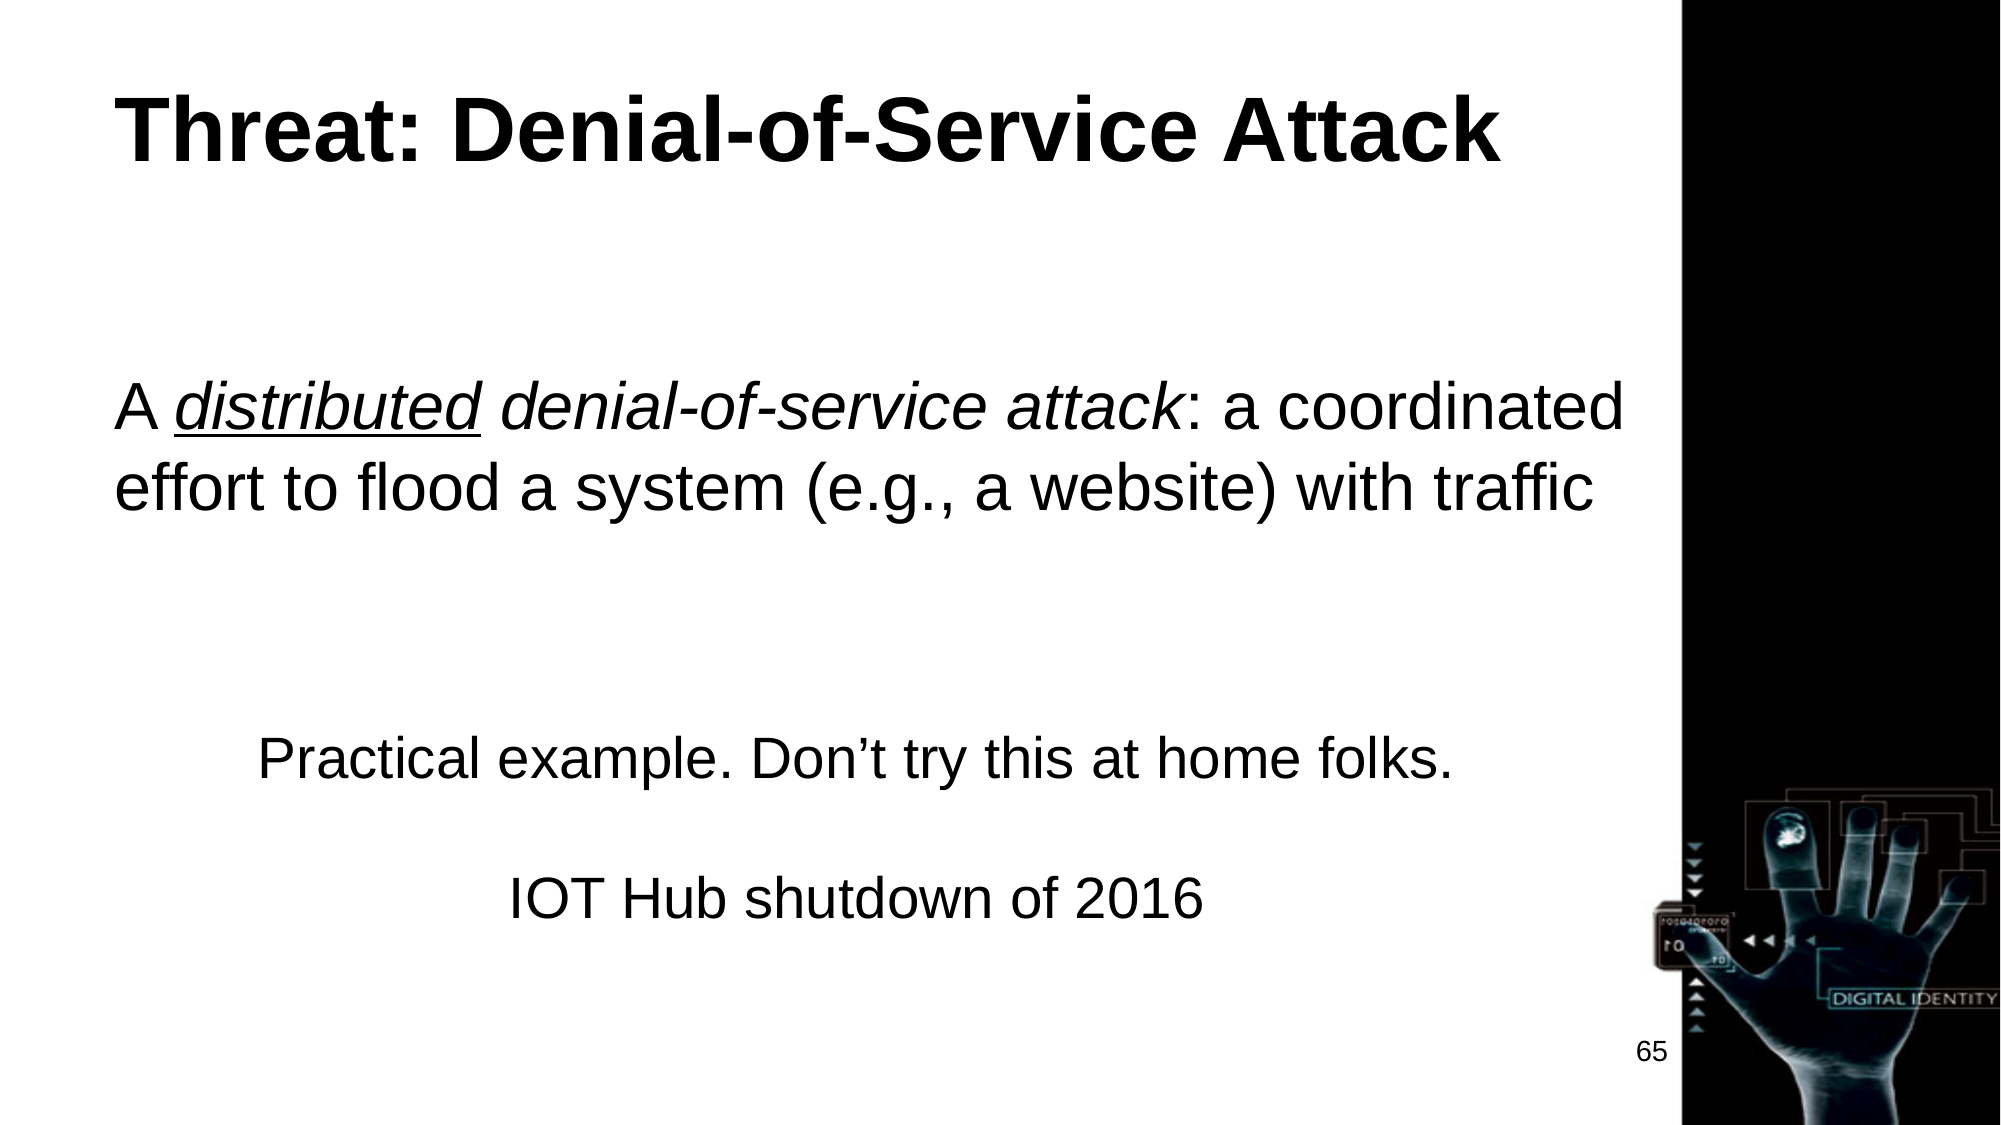

# Threat: Denial-of-Service Attack

A distributed denial-of-service attack: a coordinated effort to flood a system (e.g., a website) with traffic
Practical example. Don’t try this at home folks.

IOT Hub shutdown of 2016
65